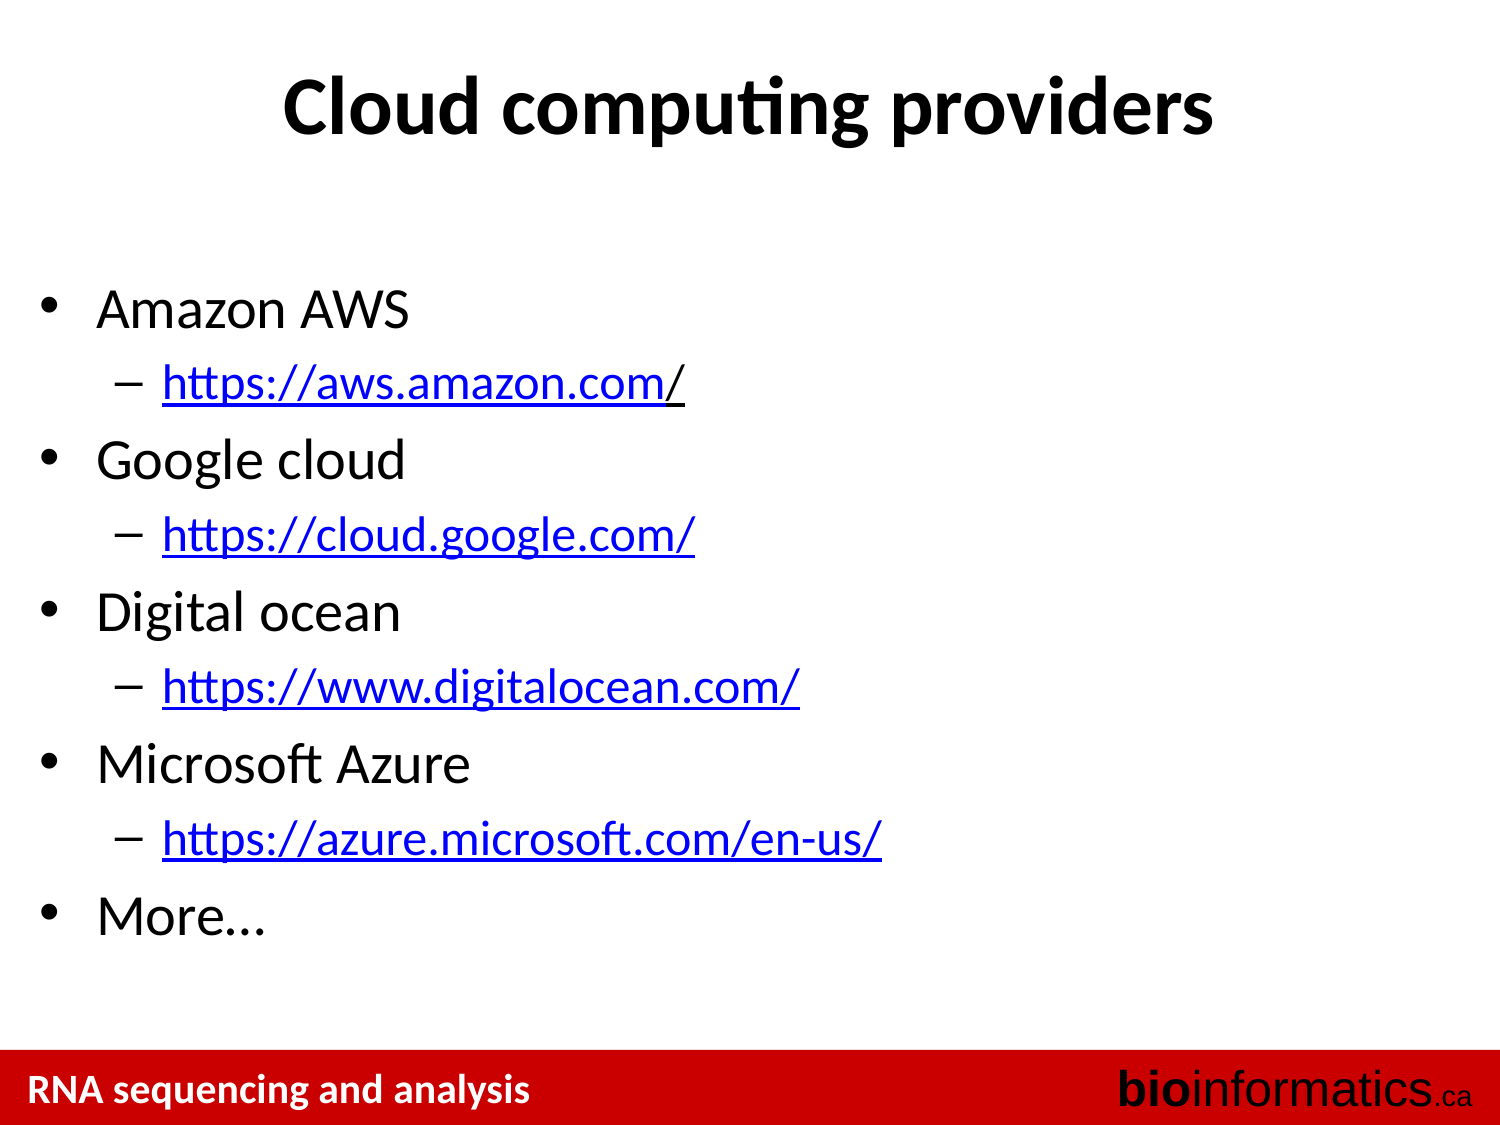

# Cloud computing providers
Amazon AWS
https://aws.amazon.com/
Google cloud
https://cloud.google.com/
Digital ocean
https://www.digitalocean.com/
Microsoft Azure
https://azure.microsoft.com/en-us/
More…